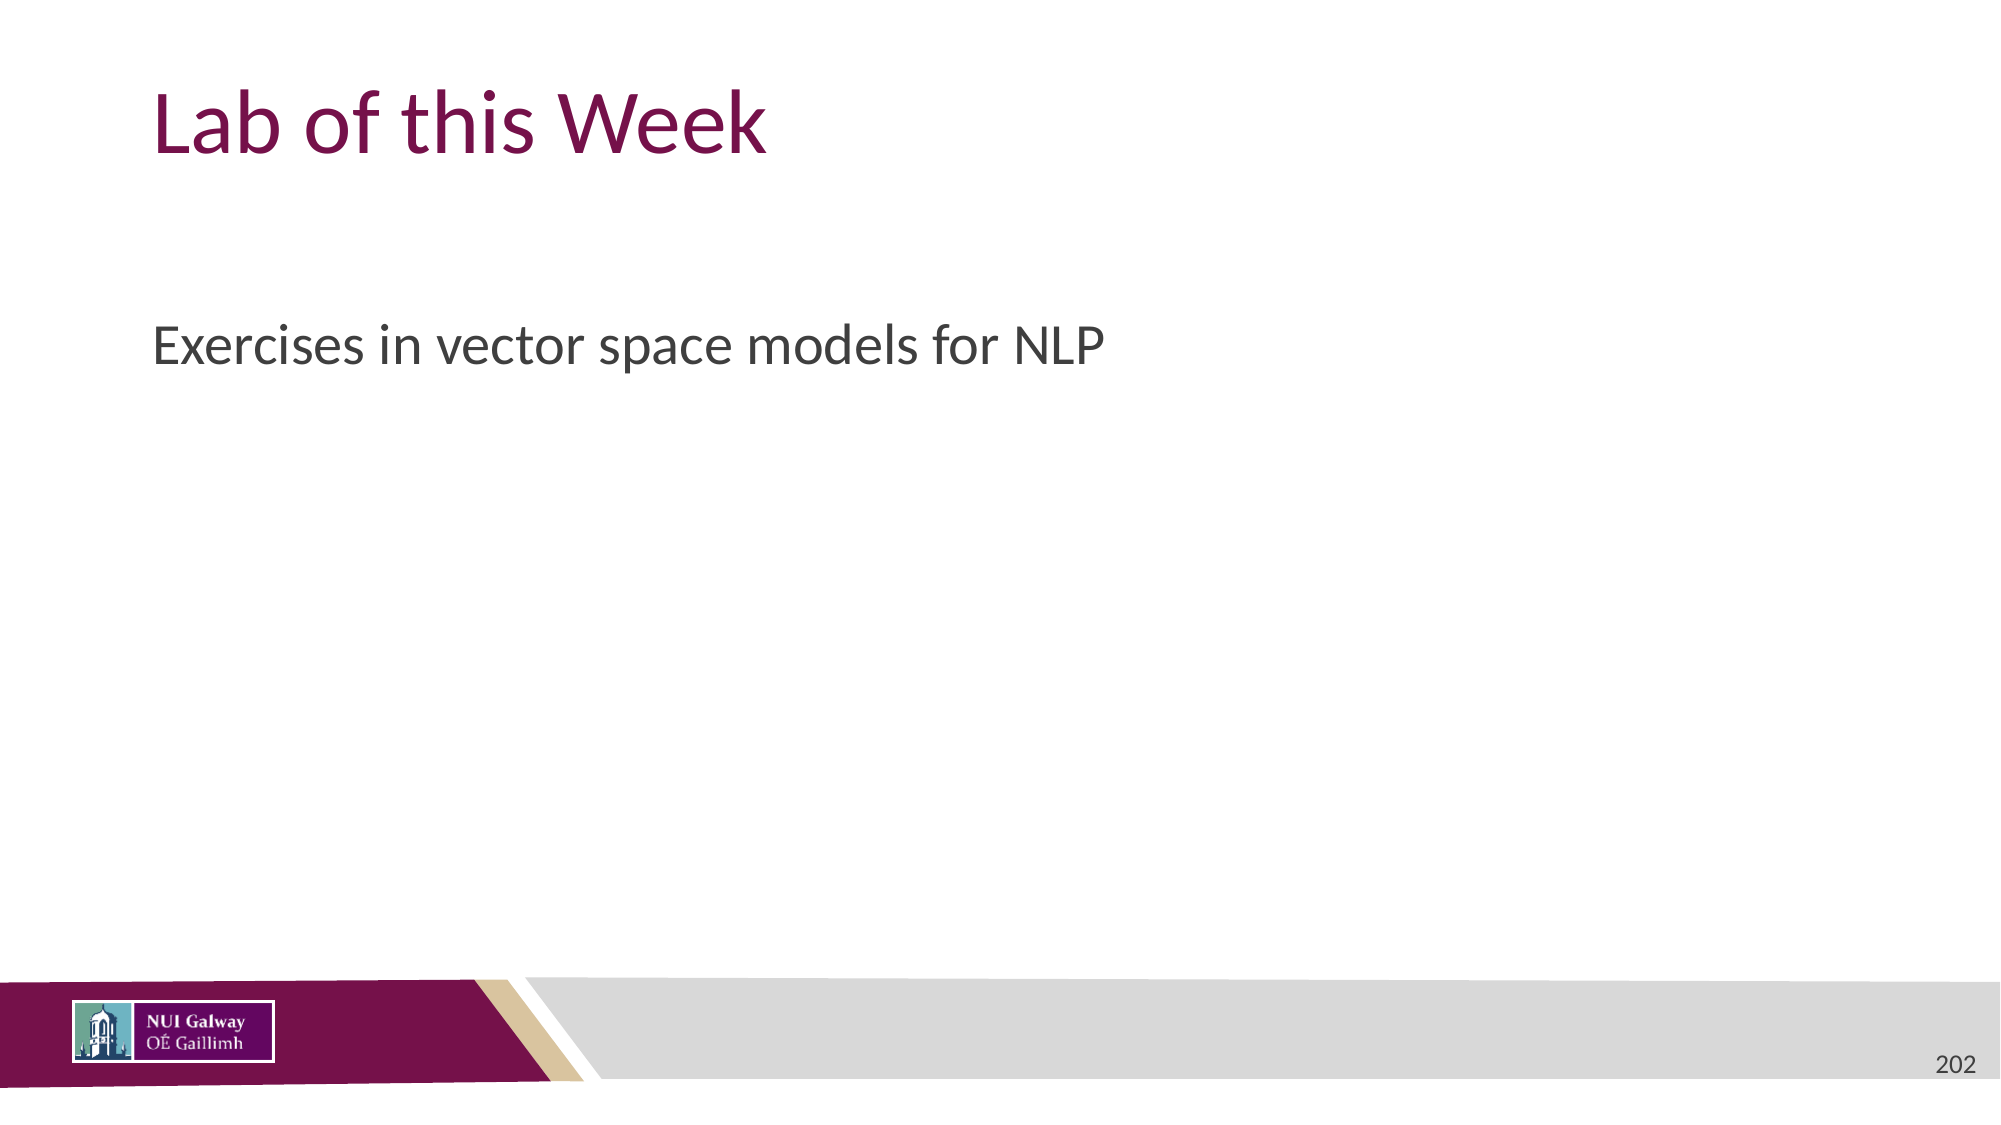

# Lab of this Week
Exercises in vector space models for NLP
202